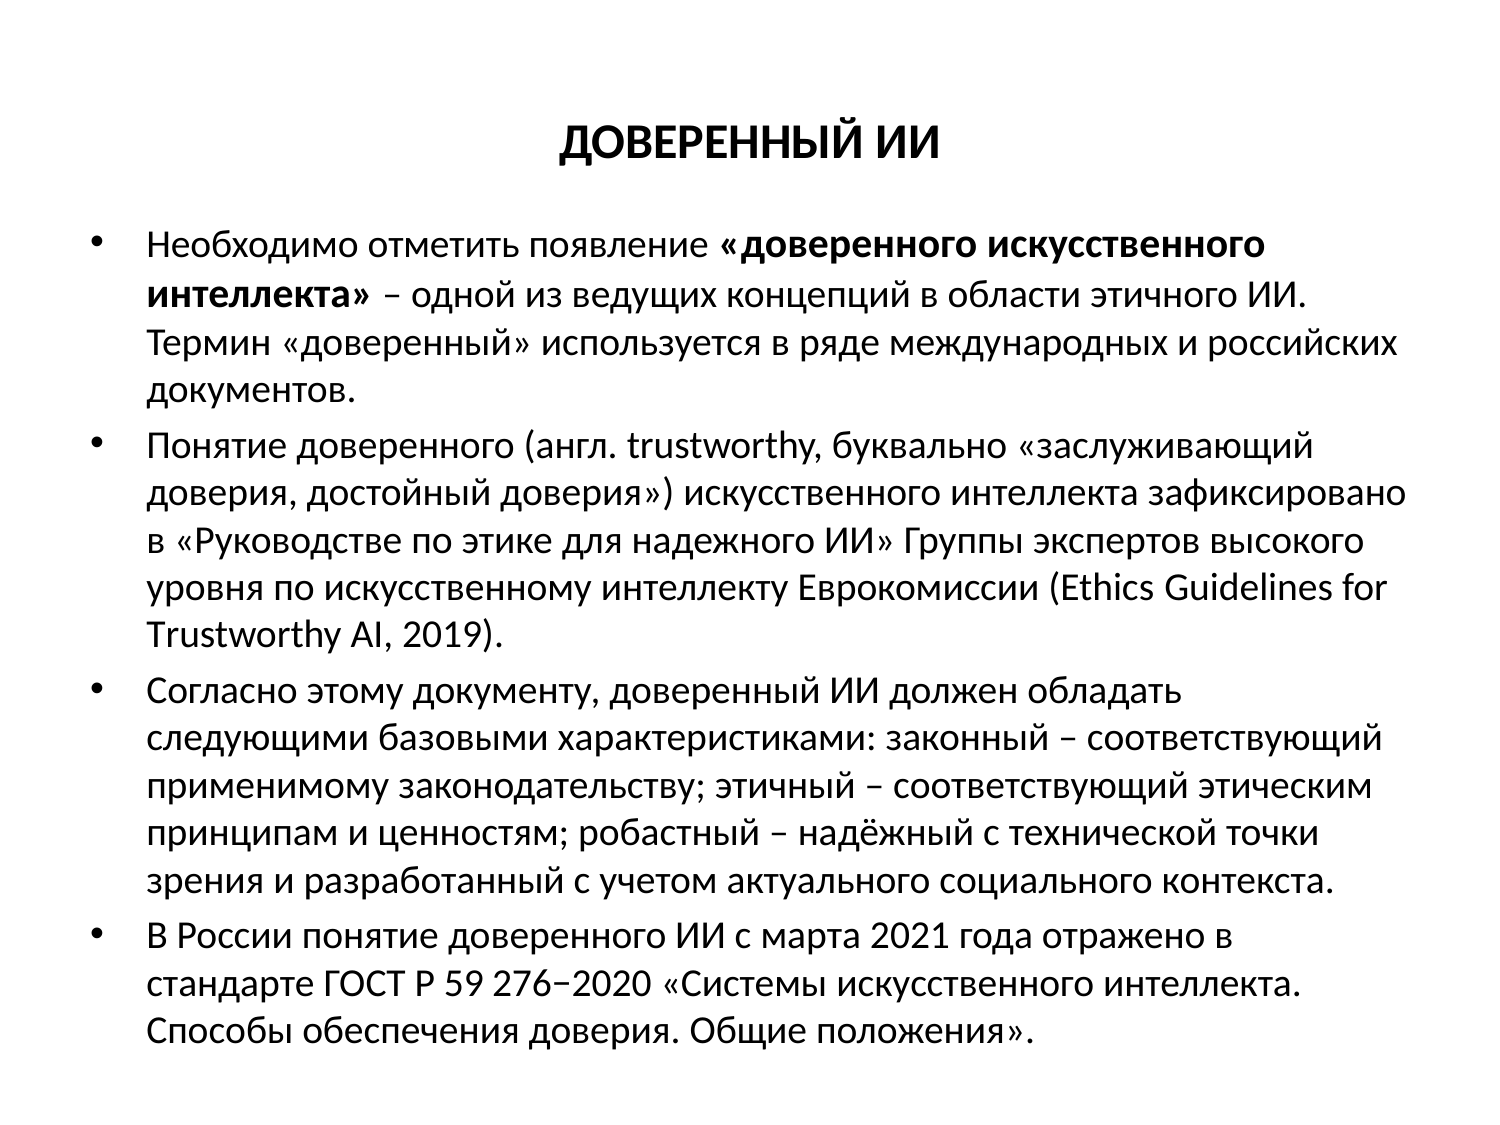

# ДОВЕРЕННЫЙ ИИ
Необходимо отметить появление «доверенного искусственного интеллекта» – одной из ведущих концепций в области этичного ИИ. Термин «доверенный» используется в ряде международных и российских документов.
Понятие доверенного (англ. trustworthy, буквально «заслуживающий доверия, достойный доверия») искусственного интеллекта зафиксировано в «Руководстве по этике для надежного ИИ» Группы экспертов высокого уровня по искусственному интеллекту Еврокомиссии (Ethics Guidelines for Trustworthy AI, 2019).
Согласно этому документу, доверенный ИИ должен обладать следующими базовыми характеристиками: законный – соответствующий применимому законодательству; этичный – соответствующий этическим принципам и ценностям; робастный – надёжный с технической точки зрения и разработанный с учетом актуального социального контекста.
В России понятие доверенного ИИ с марта 2021 года отражено в стандарте ГОСТ Р 59 276−2020 «Системы искусственного интеллекта. Способы обеспечения доверия. Общие положения».